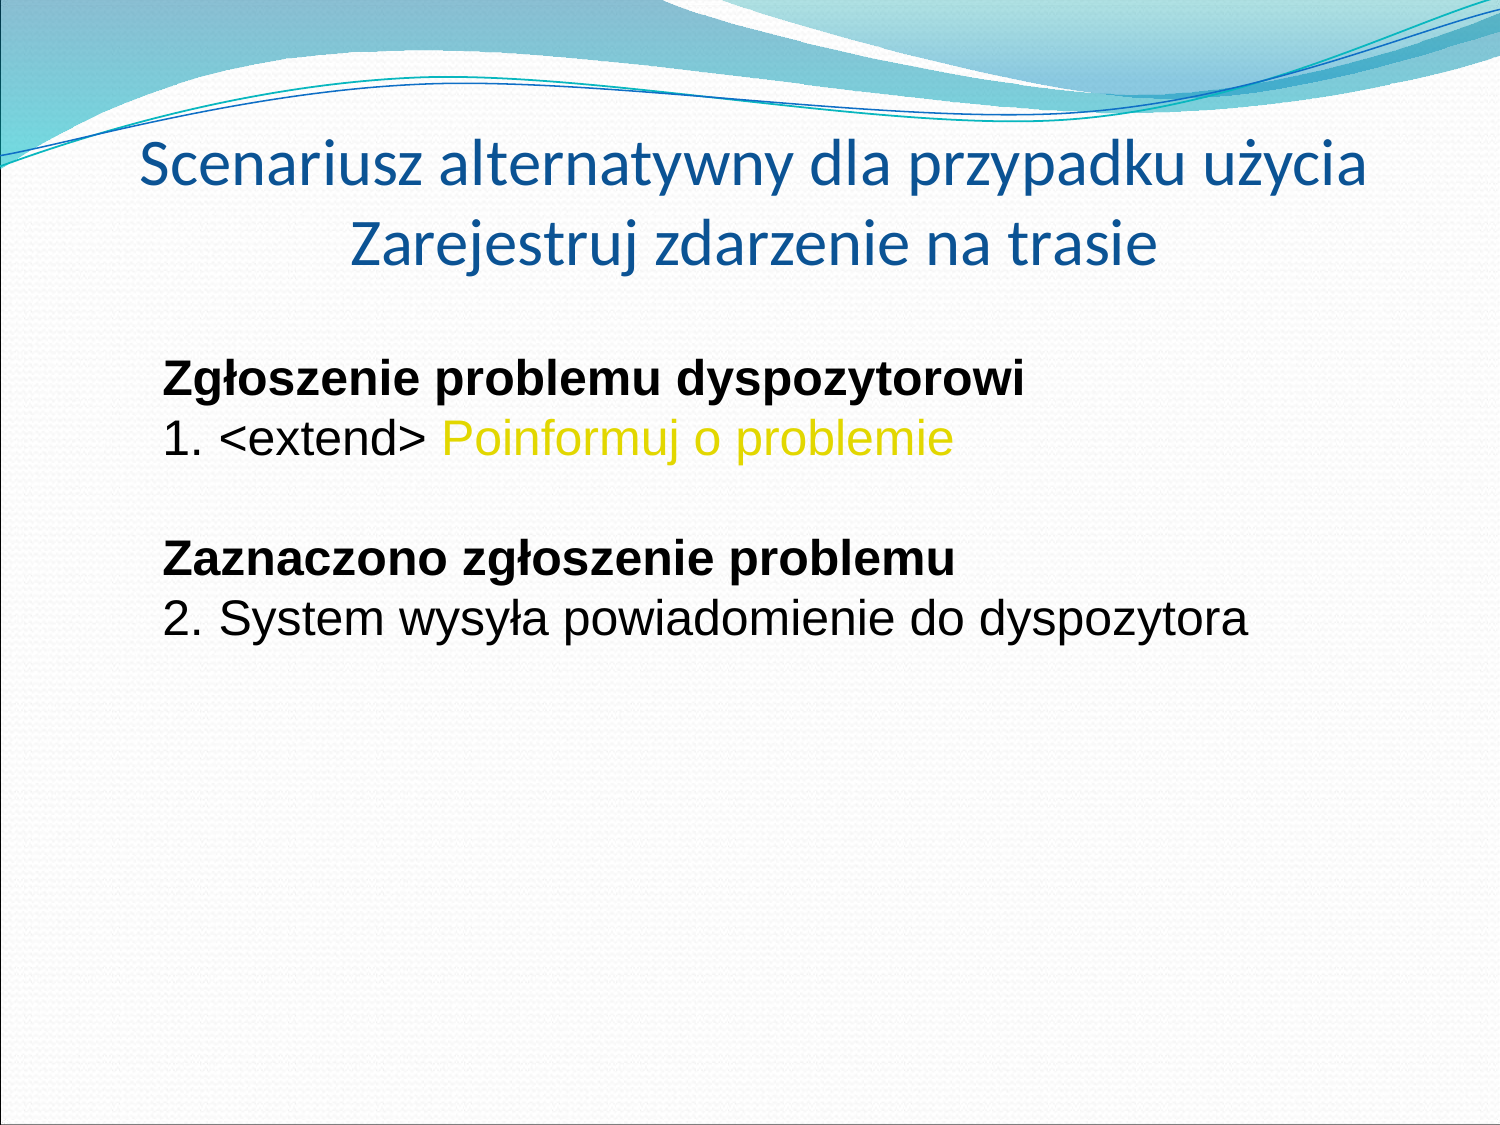

# Scenariusz alternatywny dla przypadku użycia Zarejestruj zdarzenie na trasie
Zgłoszenie problemu dyspozytorowi
<extend> Poinformuj o problemie

Zaznaczono zgłoszenie problemu
System wysyła powiadomienie do dyspozytora